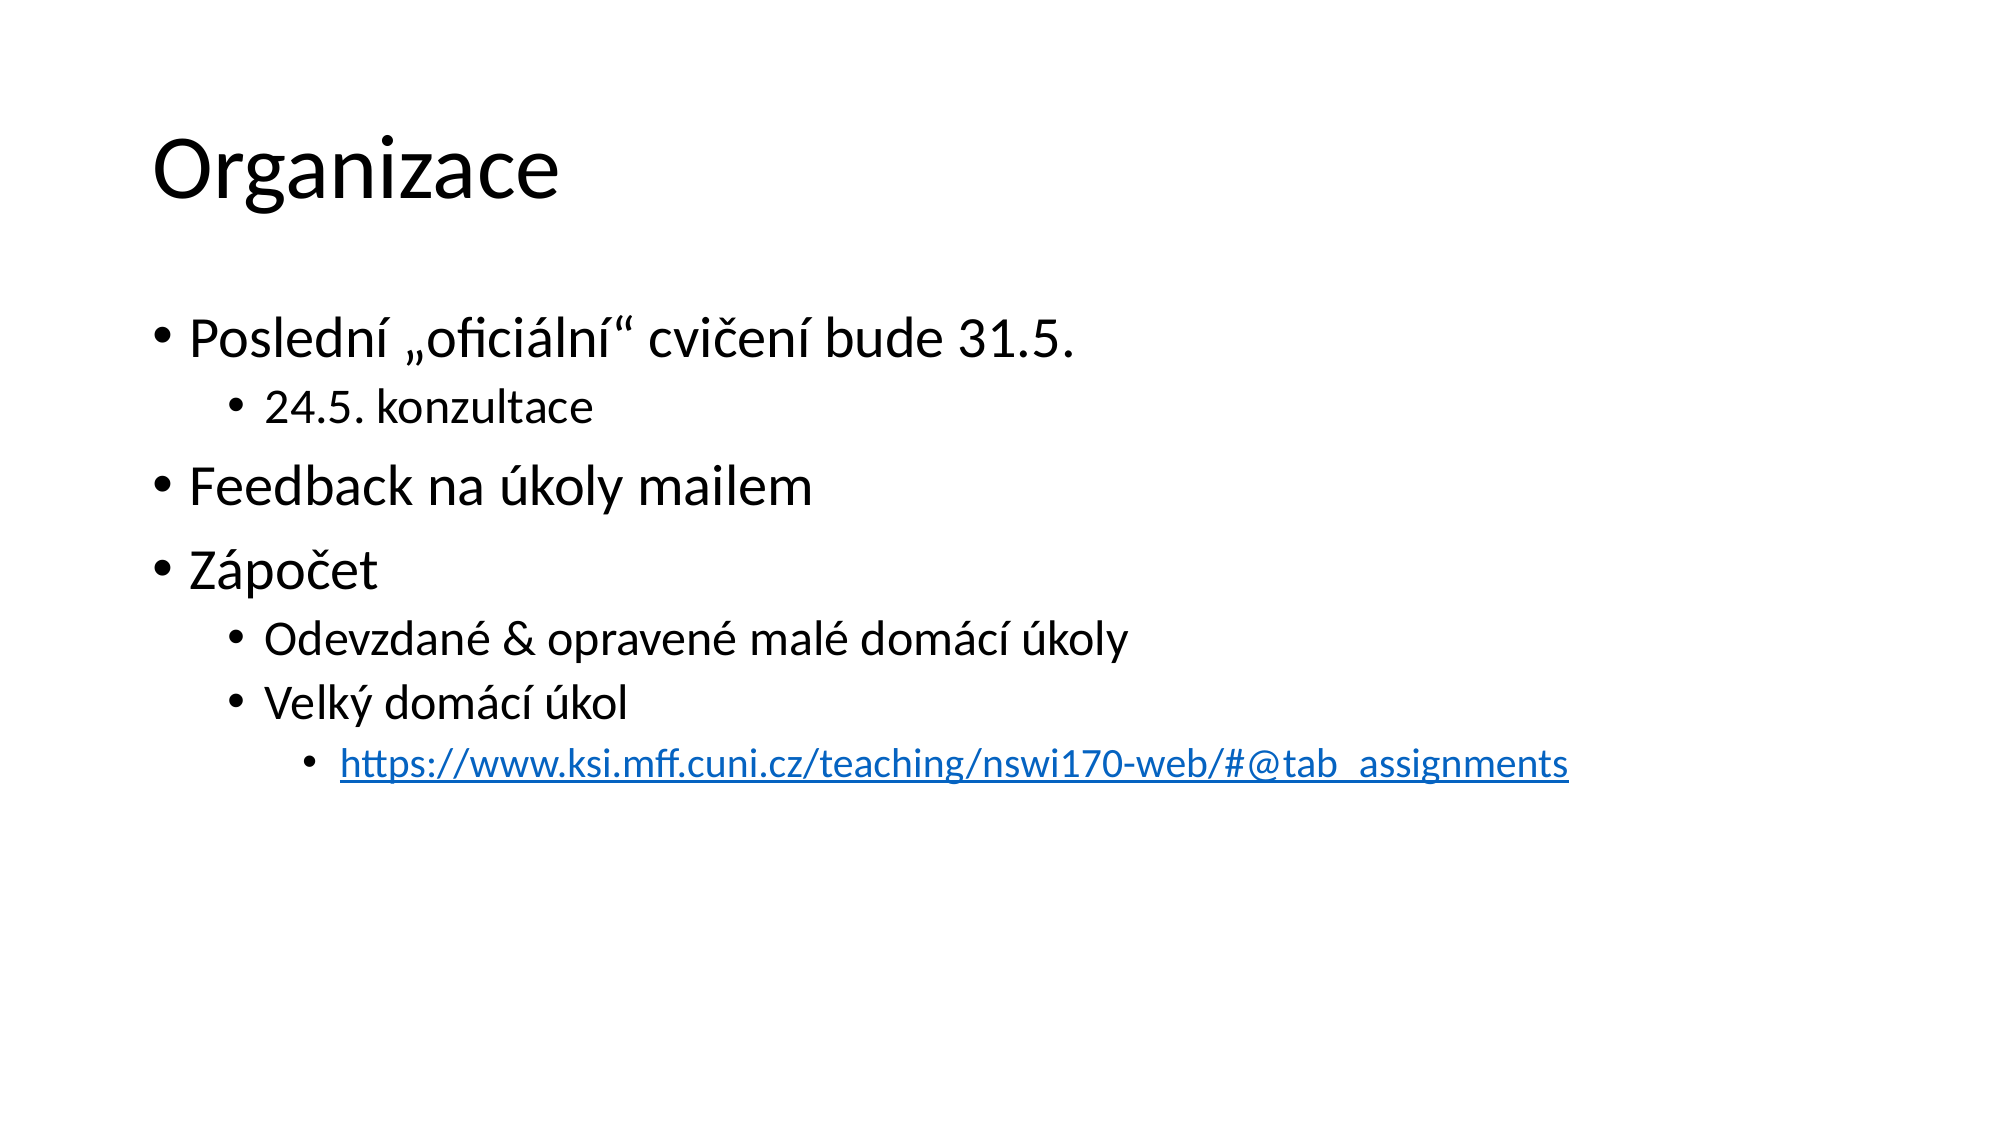

# Organizace
Poslední „oficiální“ cvičení bude 31.5.
24.5. konzultace
Feedback na úkoly mailem
Zápočet
Odevzdané & opravené malé domácí úkoly
Velký domácí úkol
https://www.ksi.mff.cuni.cz/teaching/nswi170-web/#@tab_assignments